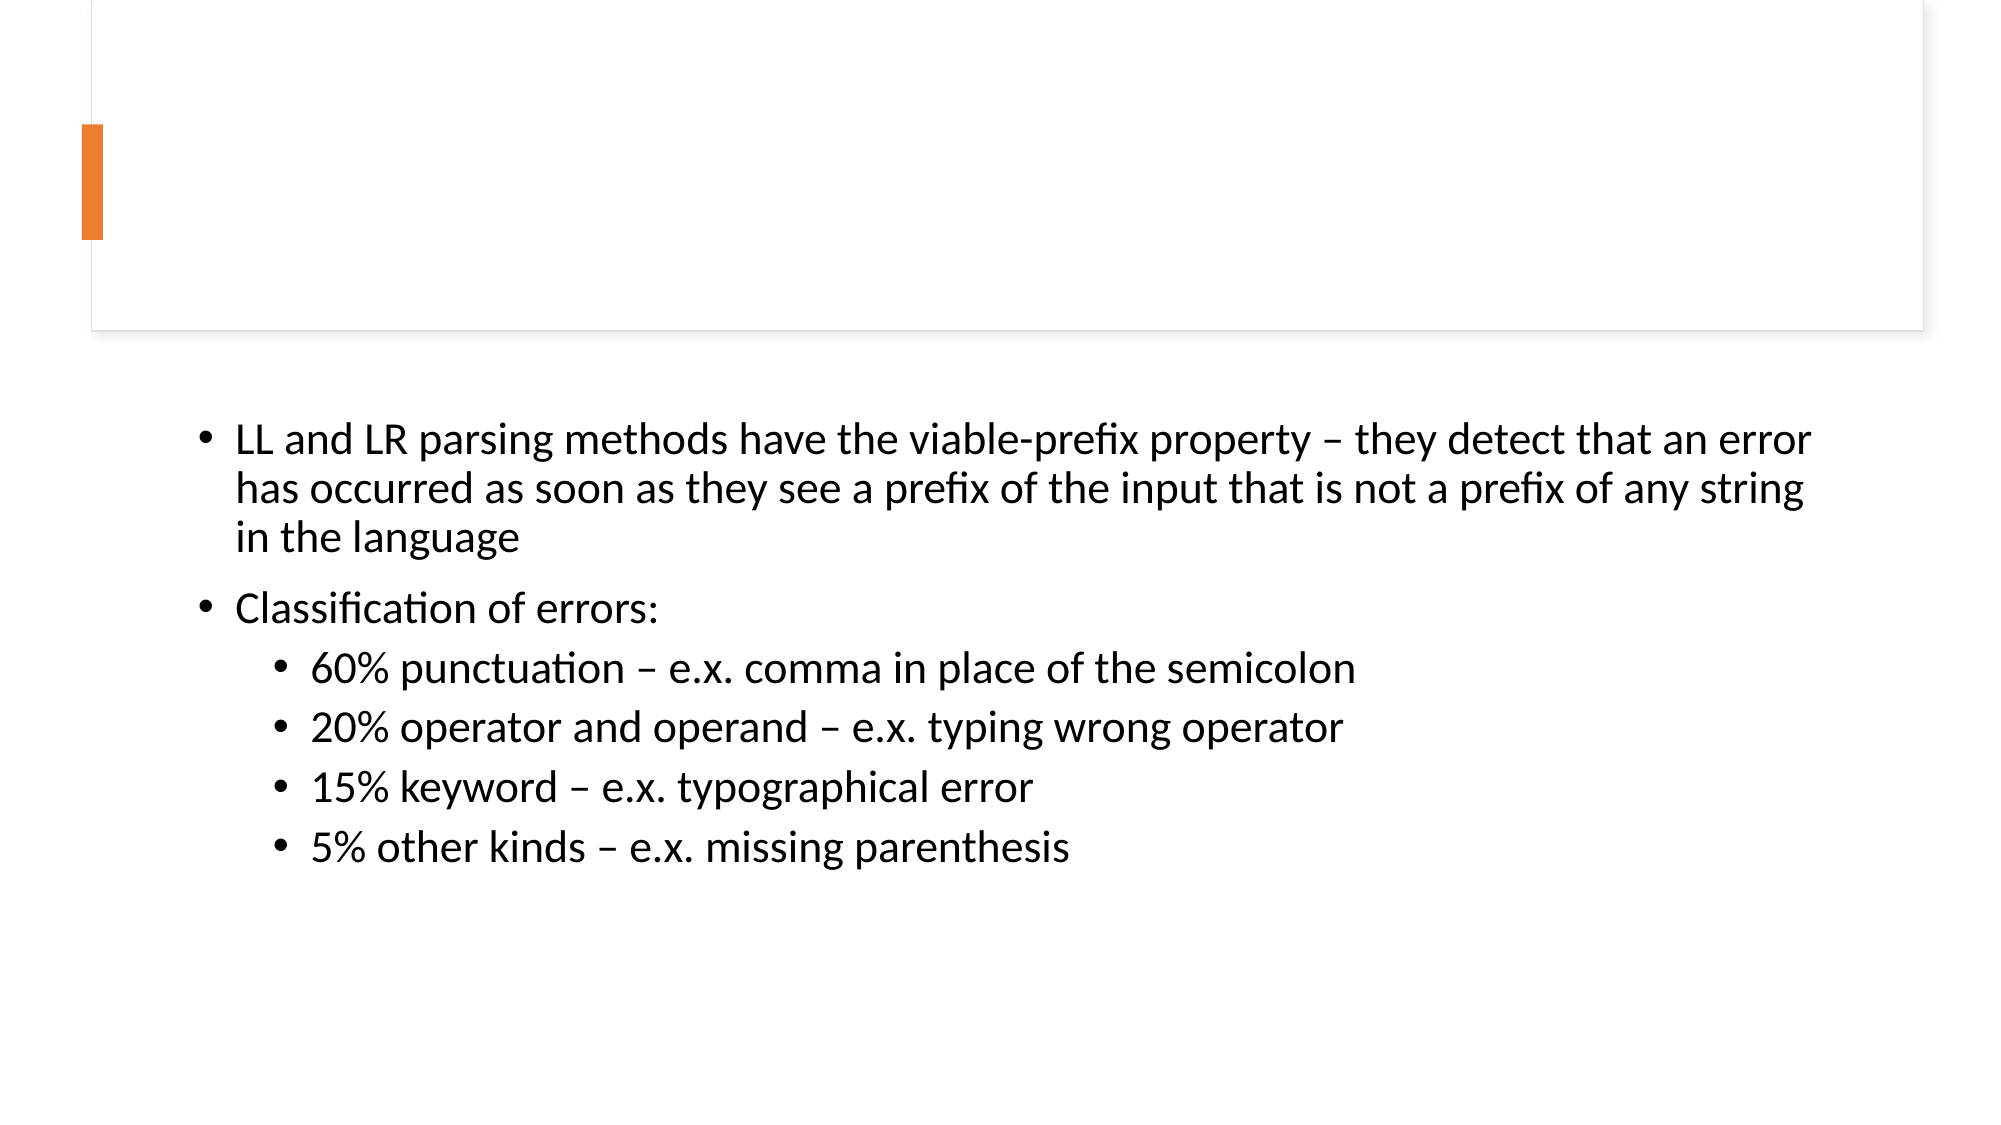

LL and LR parsing methods have the viable-prefix property – they detect that an error has occurred as soon as they see a prefix of the input that is not a prefix of any string in the language
Classification of errors:
60% punctuation – e.x. comma in place of the semicolon
20% operator and operand – e.x. typing wrong operator
15% keyword – e.x. typographical error
5% other kinds – e.x. missing parenthesis